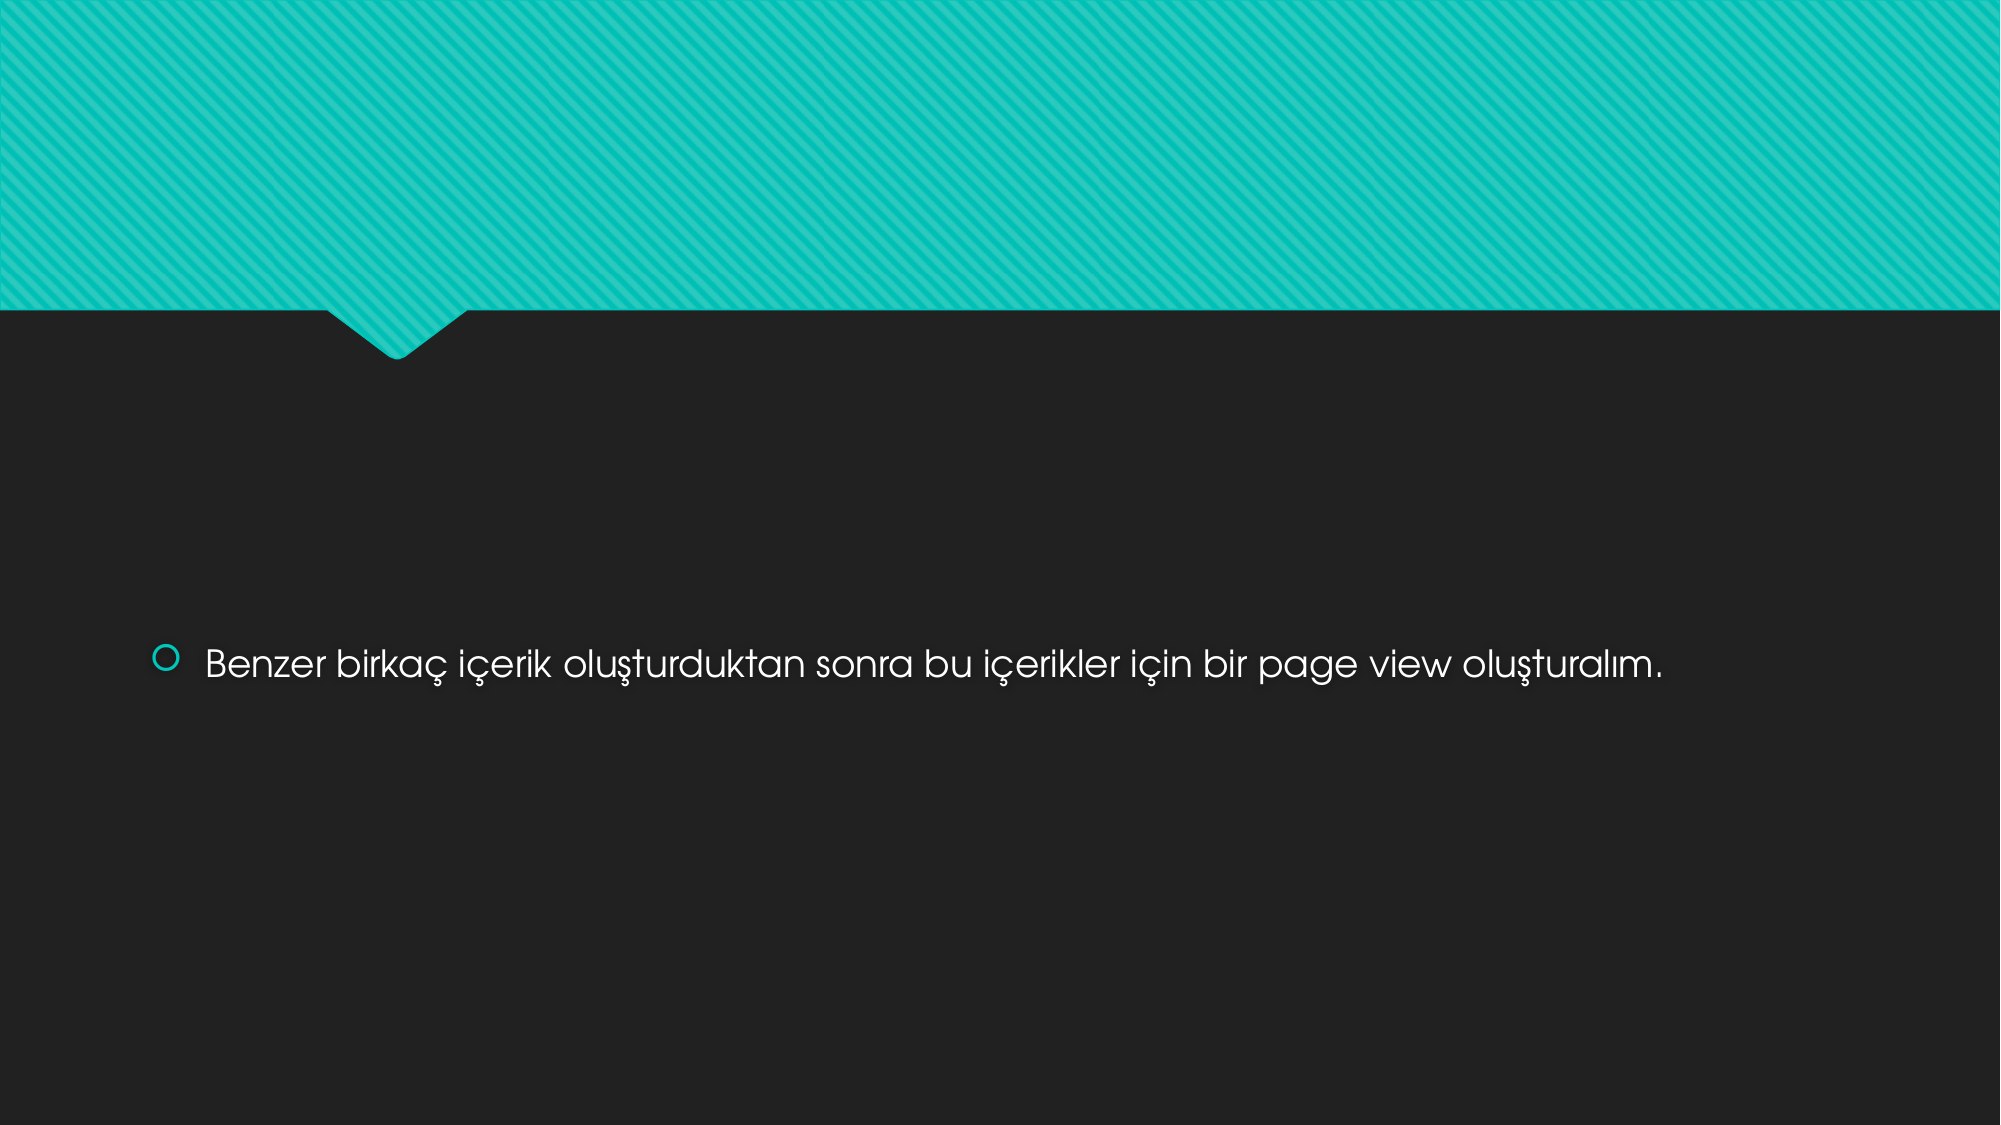

Benzer birkaç içerik oluşturduktan sonra bu içerikler için bir page view oluşturalım.